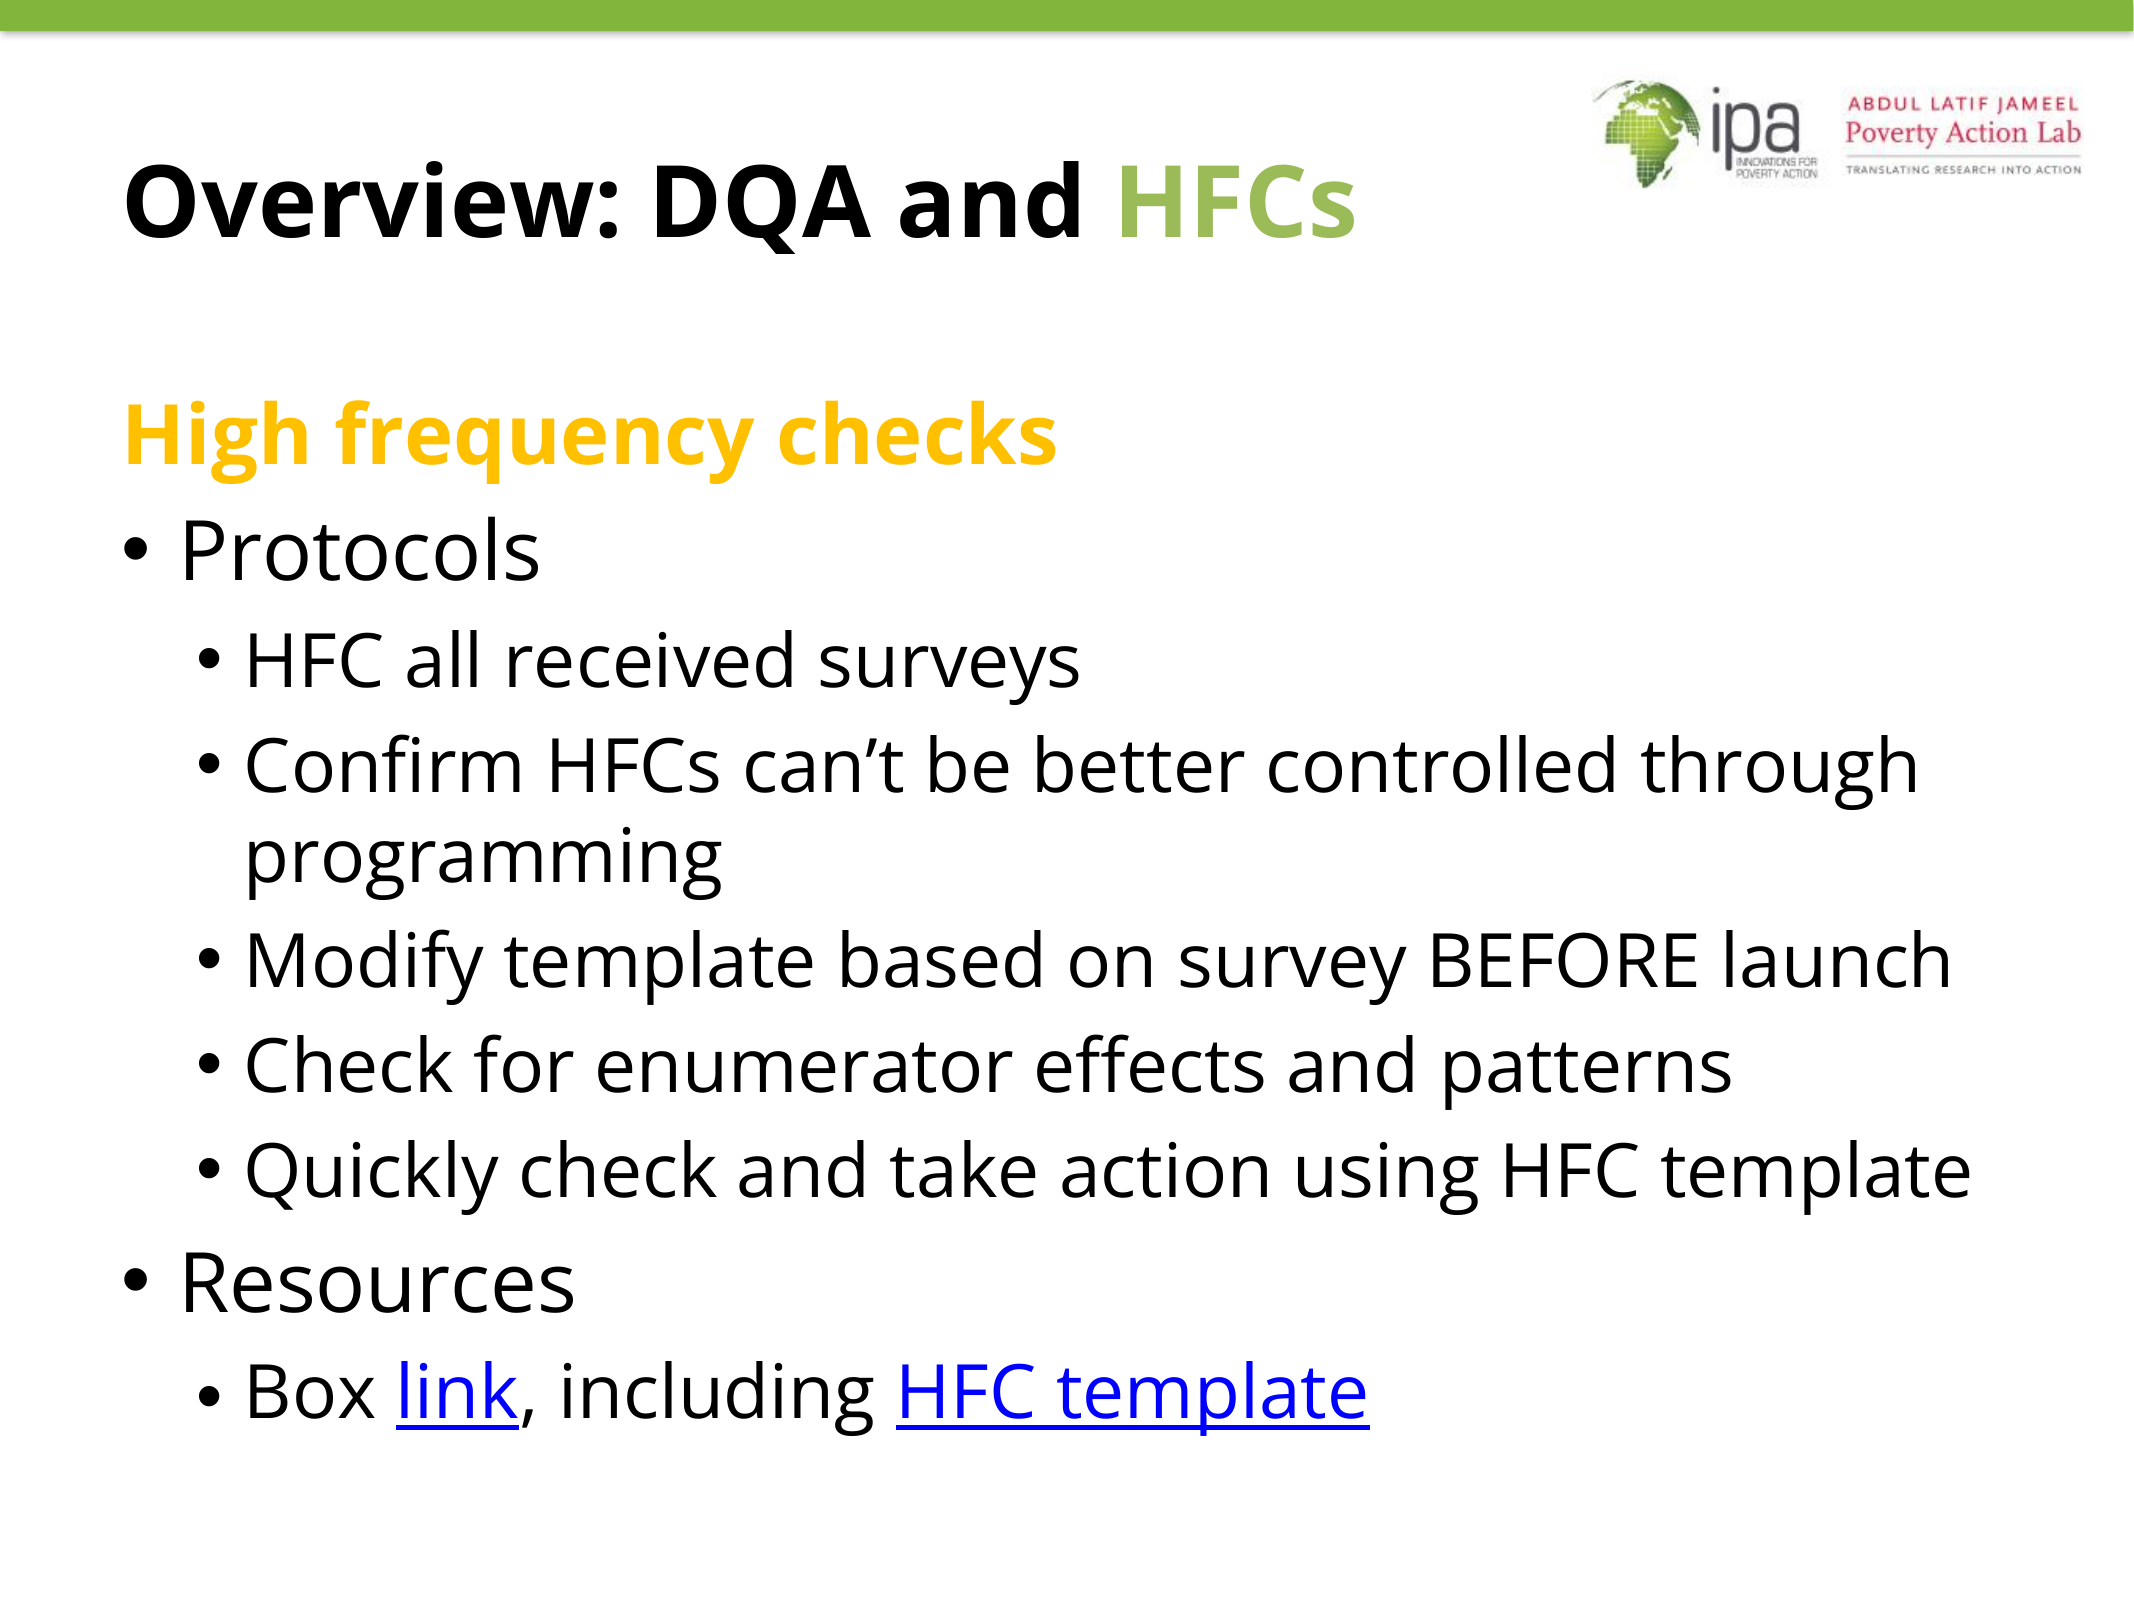

# Overview: DQA and HFCs
High frequency checks
Protocols
HFC all received surveys
Confirm HFCs can’t be better controlled through programming
Modify template based on survey BEFORE launch
Check for enumerator effects and patterns
Quickly check and take action using HFC template
Resources
Box link, including HFC template